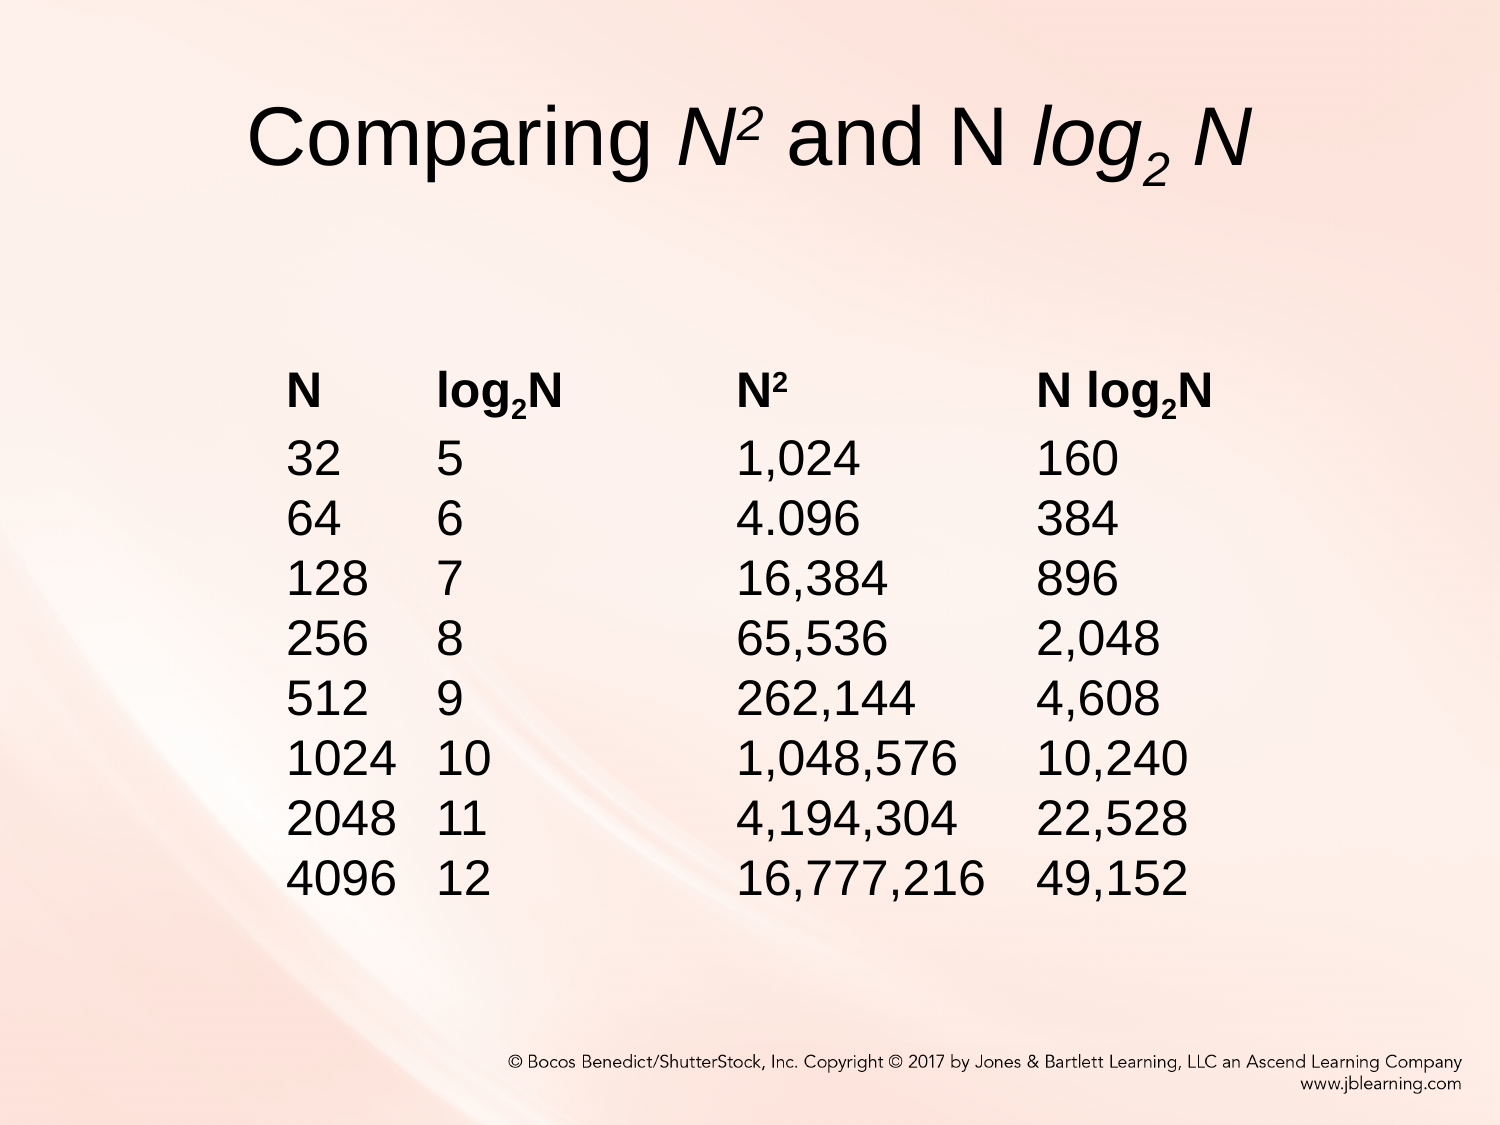

# Comparing N2 and N log2 N
N	log2N		N2		N log2N
32	5		1,024		160
64	6		4.096		384
128	7		16,384	896
256	8		65,536	2,048
512	9		262,144	4,608
1024	10		1,048,576	10,240
2048	11		4,194,304	22,528
4096	12		16,777,216	49,152